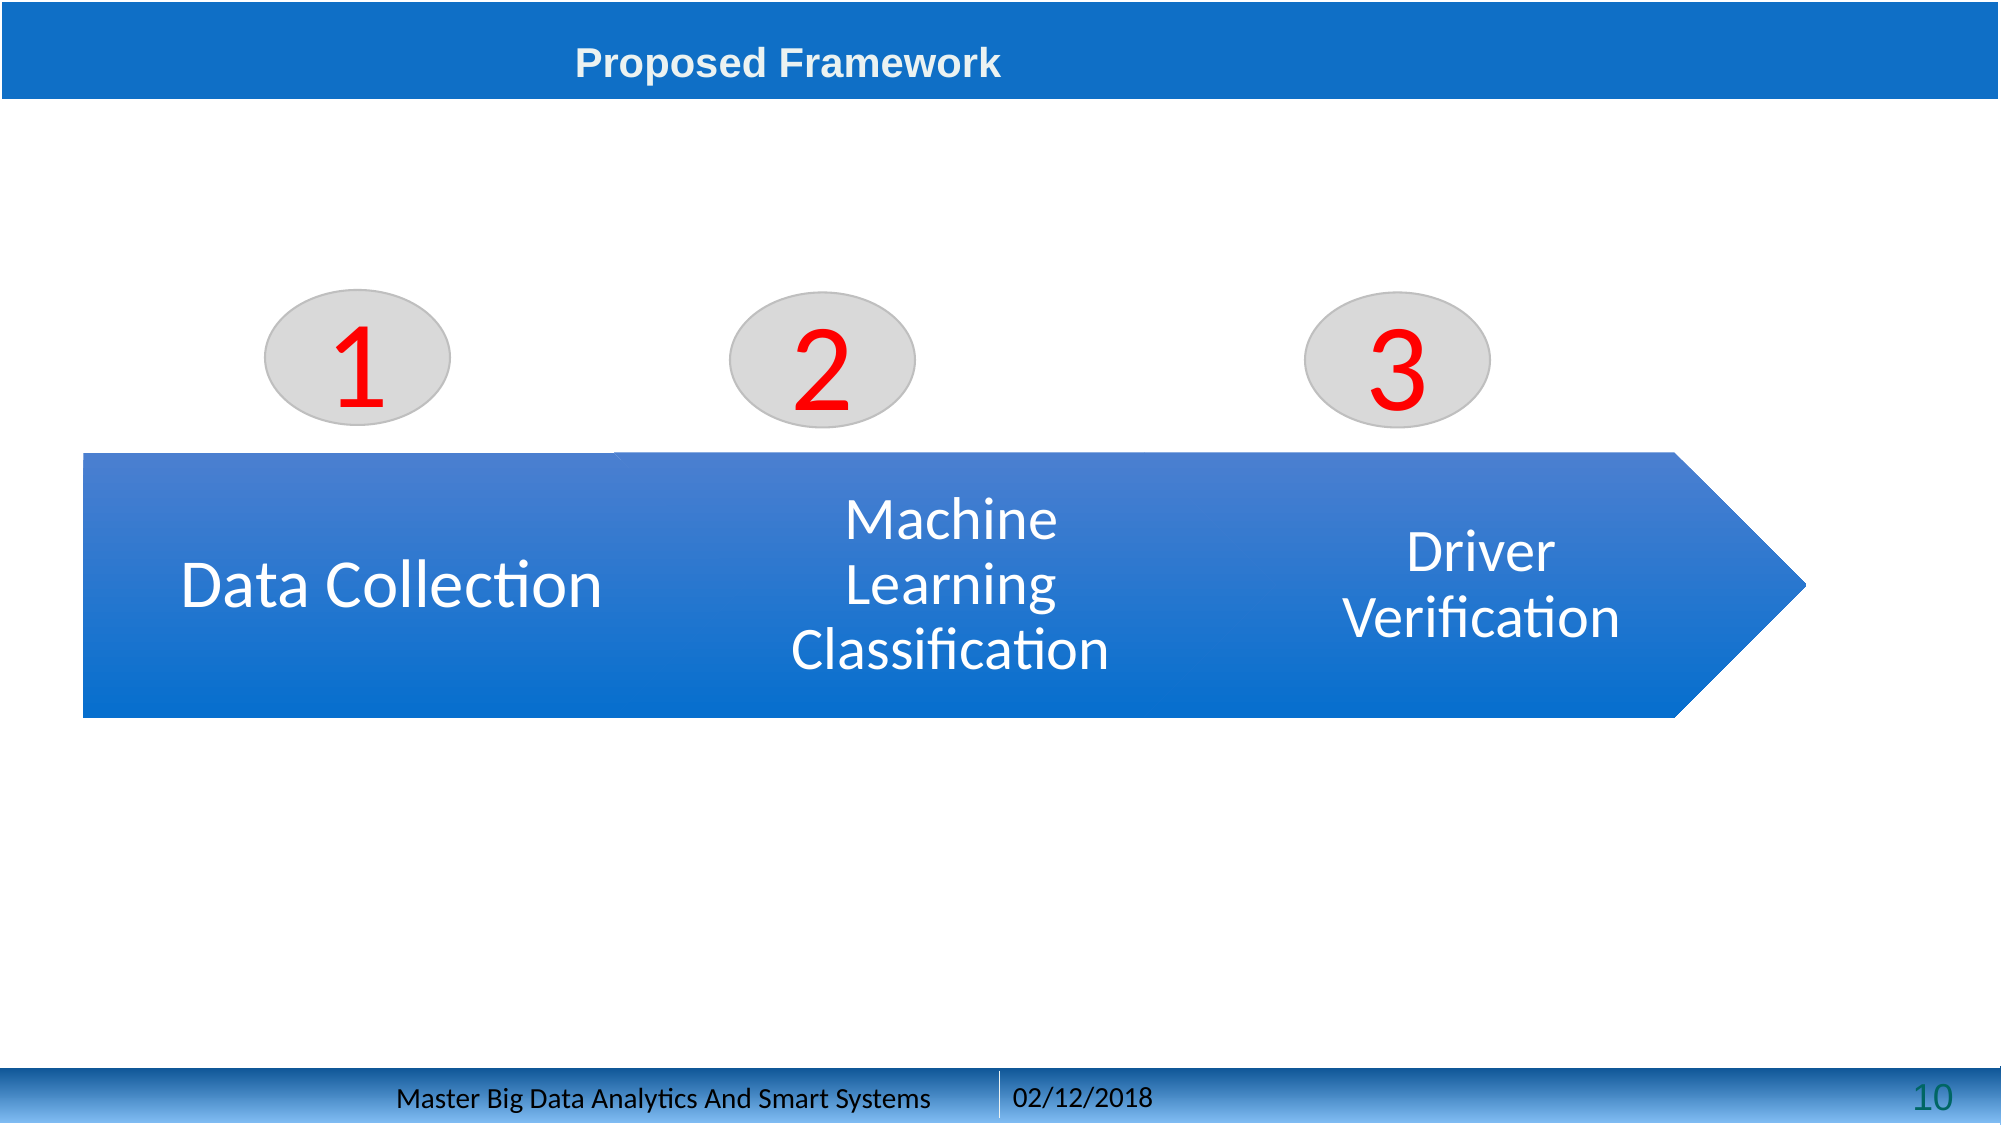

Proposed Framework
1
2
3

Machine Learning Classification

Driver Verification

Data Collection

10
02/12/2018
Master Big Data Analytics And Smart Systems